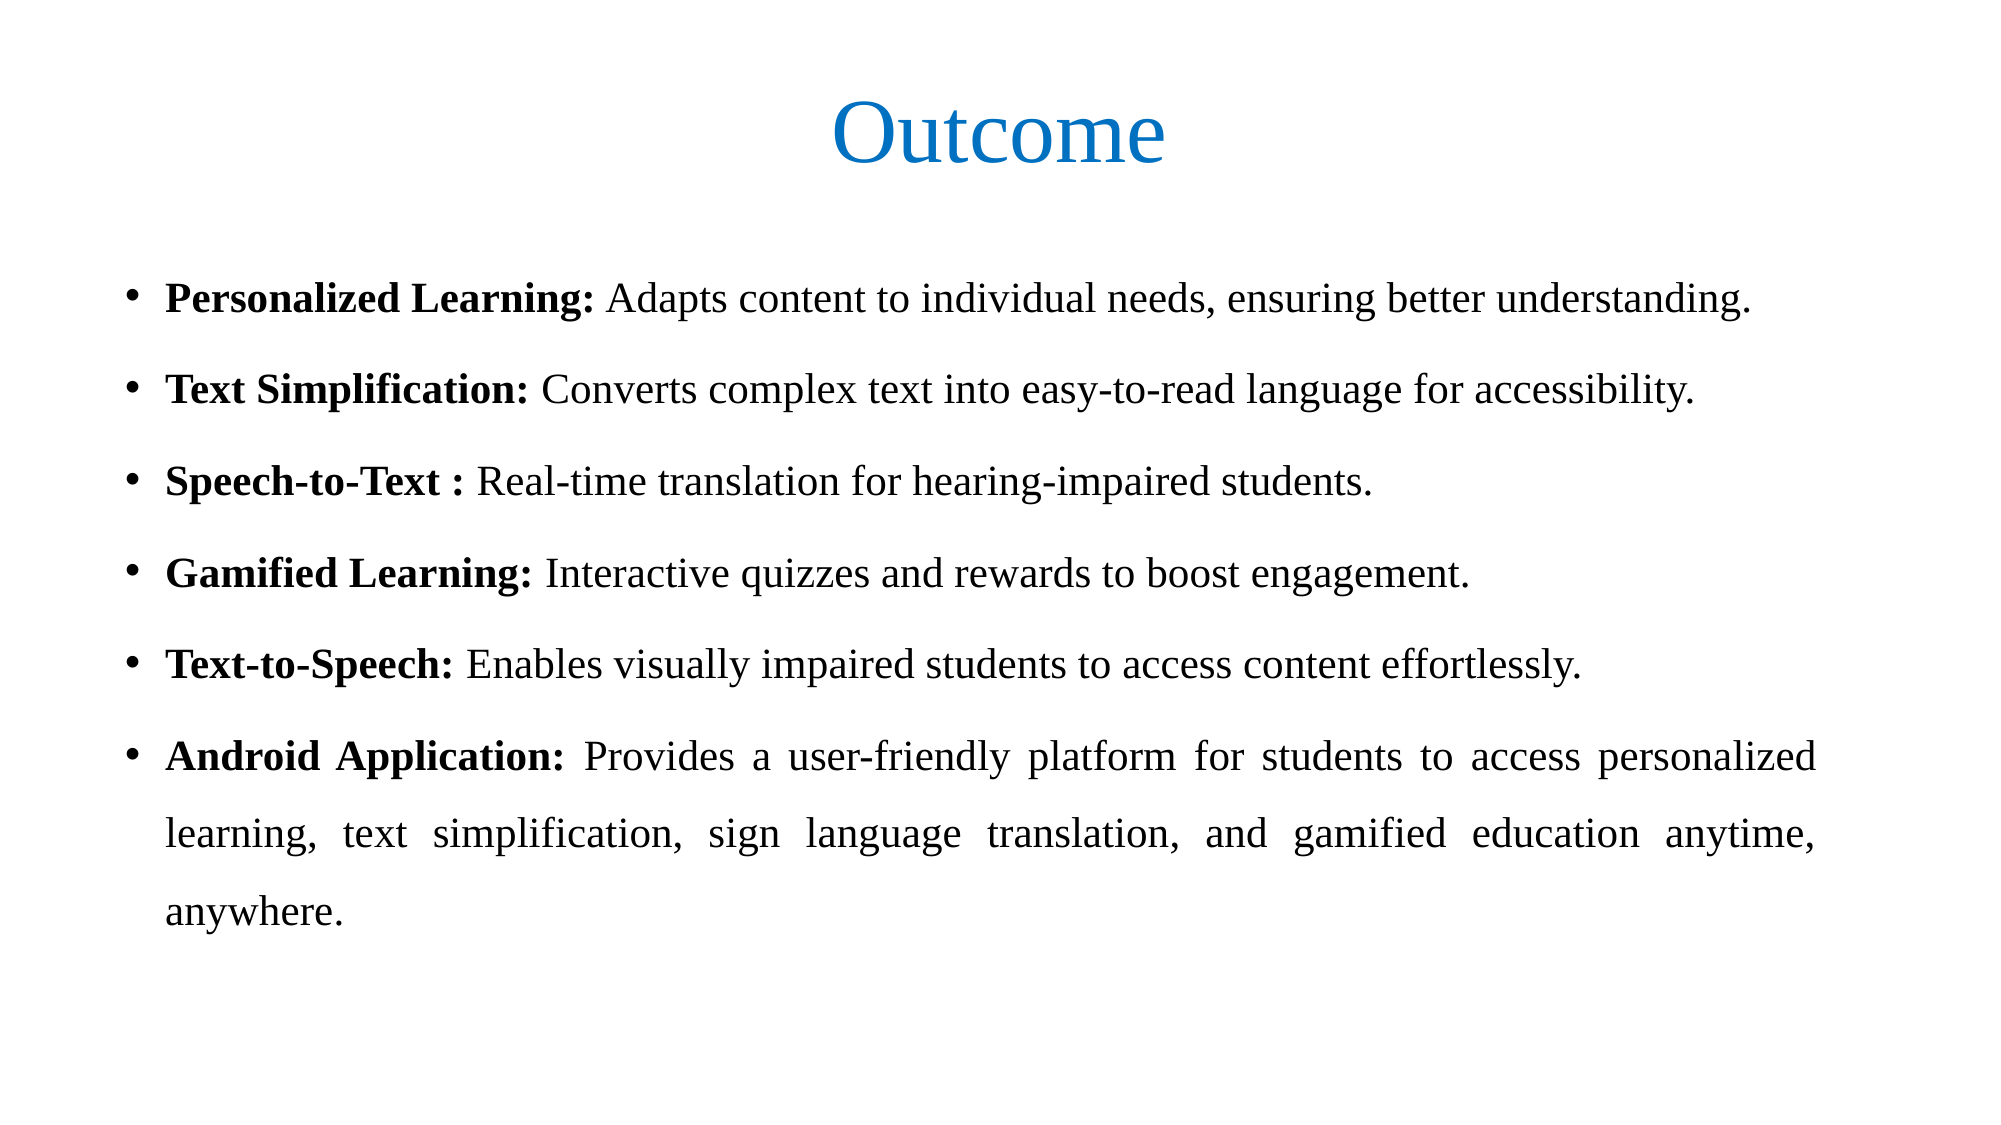

# Outcome
Personalized Learning: Adapts content to individual needs, ensuring better understanding.
Text Simplification: Converts complex text into easy-to-read language for accessibility.
Speech-to-Text : Real-time translation for hearing-impaired students.
Gamified Learning: Interactive quizzes and rewards to boost engagement.
Text-to-Speech: Enables visually impaired students to access content effortlessly.
Android Application: Provides a user-friendly platform for students to access personalized learning, text simplification, sign language translation, and gamified education anytime, anywhere.